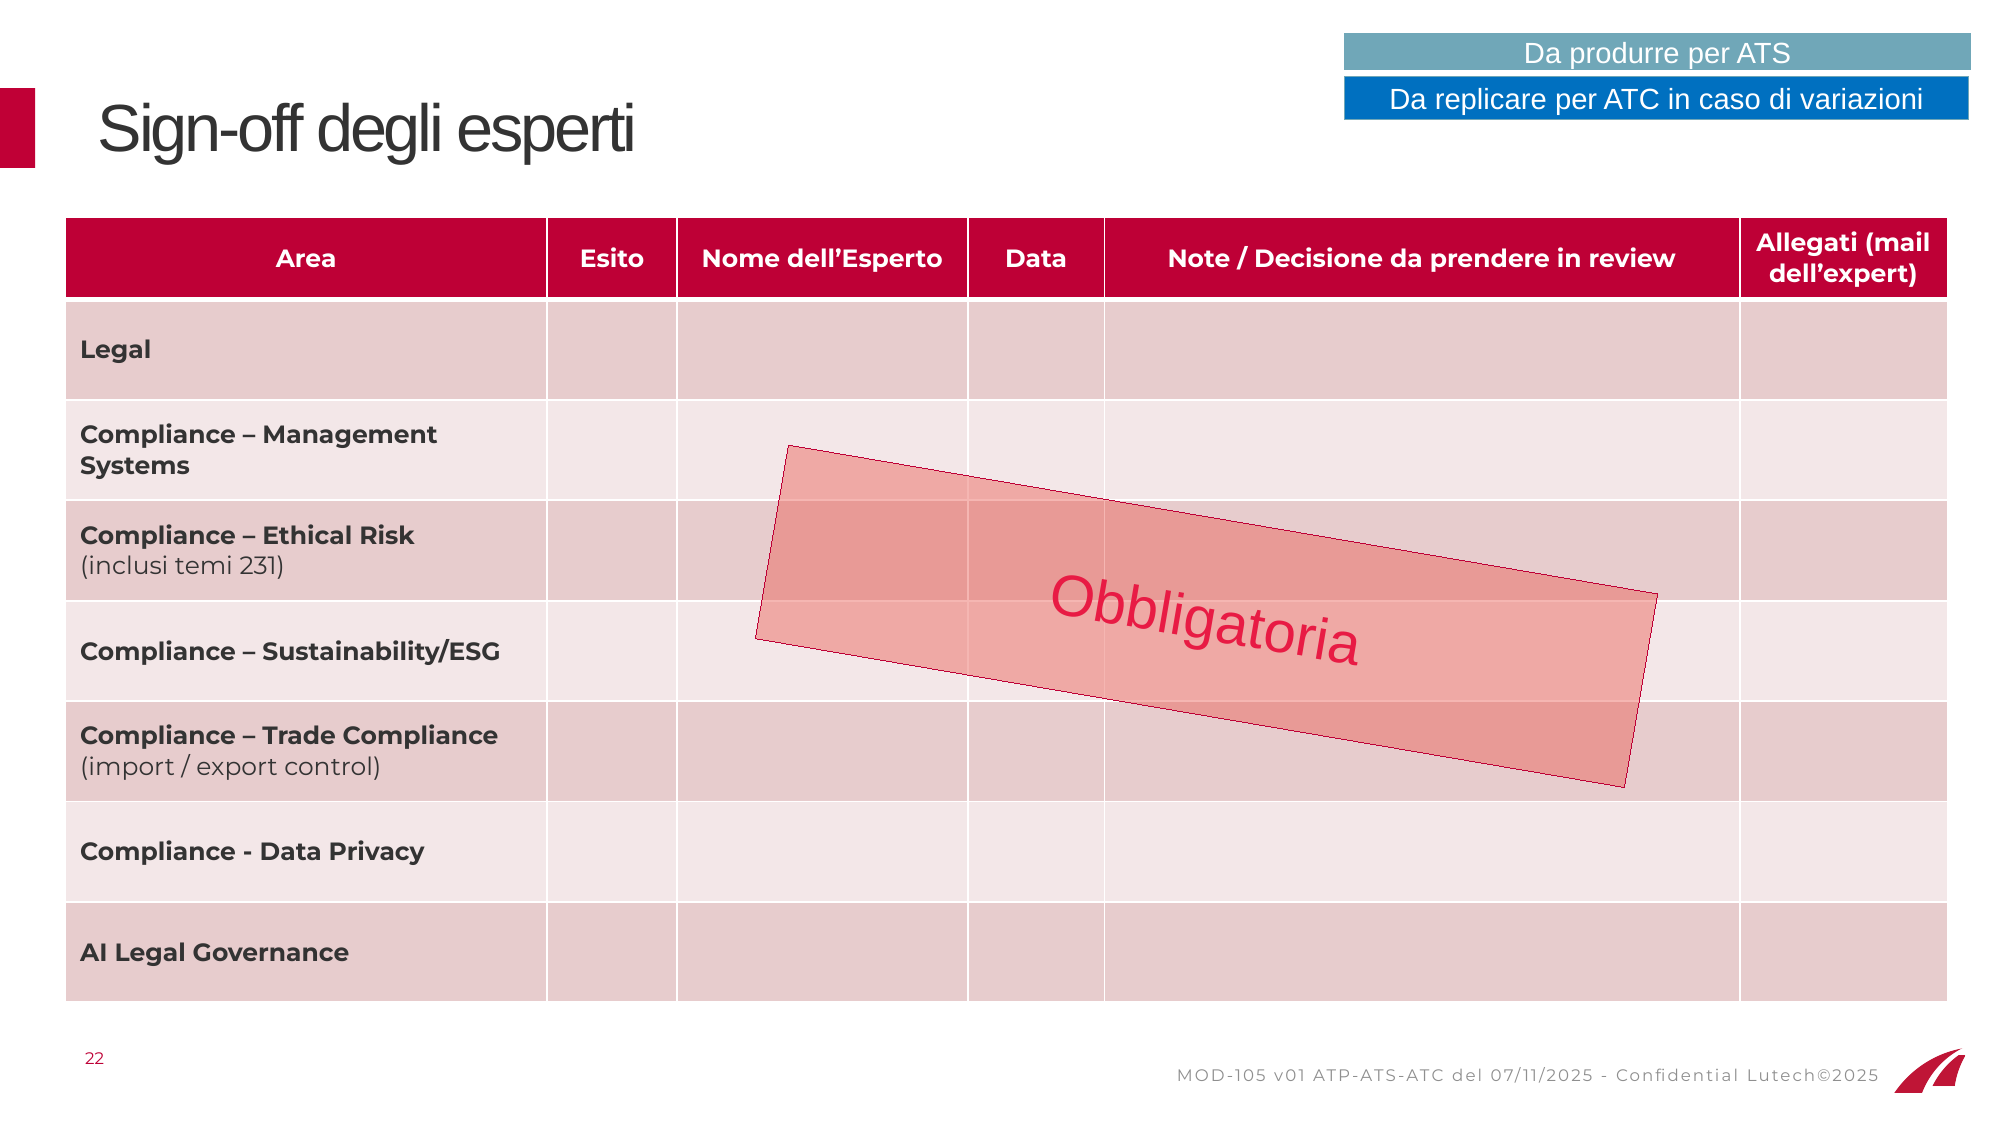

Da produrre per ATS
Da replicare per ATC in caso di variazioni
# Sign-off degli esperti
| Area | Esito | Nome dell’Esperto | Data | Note / Decisione da prendere in review | Allegati (mail dell’expert) |
| --- | --- | --- | --- | --- | --- |
| Legal |  |  |  |  |  |
| Compliance – Management Systems |  |  |  |  |  |
| Compliance – Ethical Risk (inclusi temi 231) |  |  |  |  |  |
| Compliance – Sustainability/ESG |  |  |  |  |  |
| Compliance – Trade Compliance (import / export control) |  |  |  |  |  |
| Compliance - Data Privacy |  |  |  |  |  |
| AI Legal Governance |  |  |  |  |  |
Obbligatoria